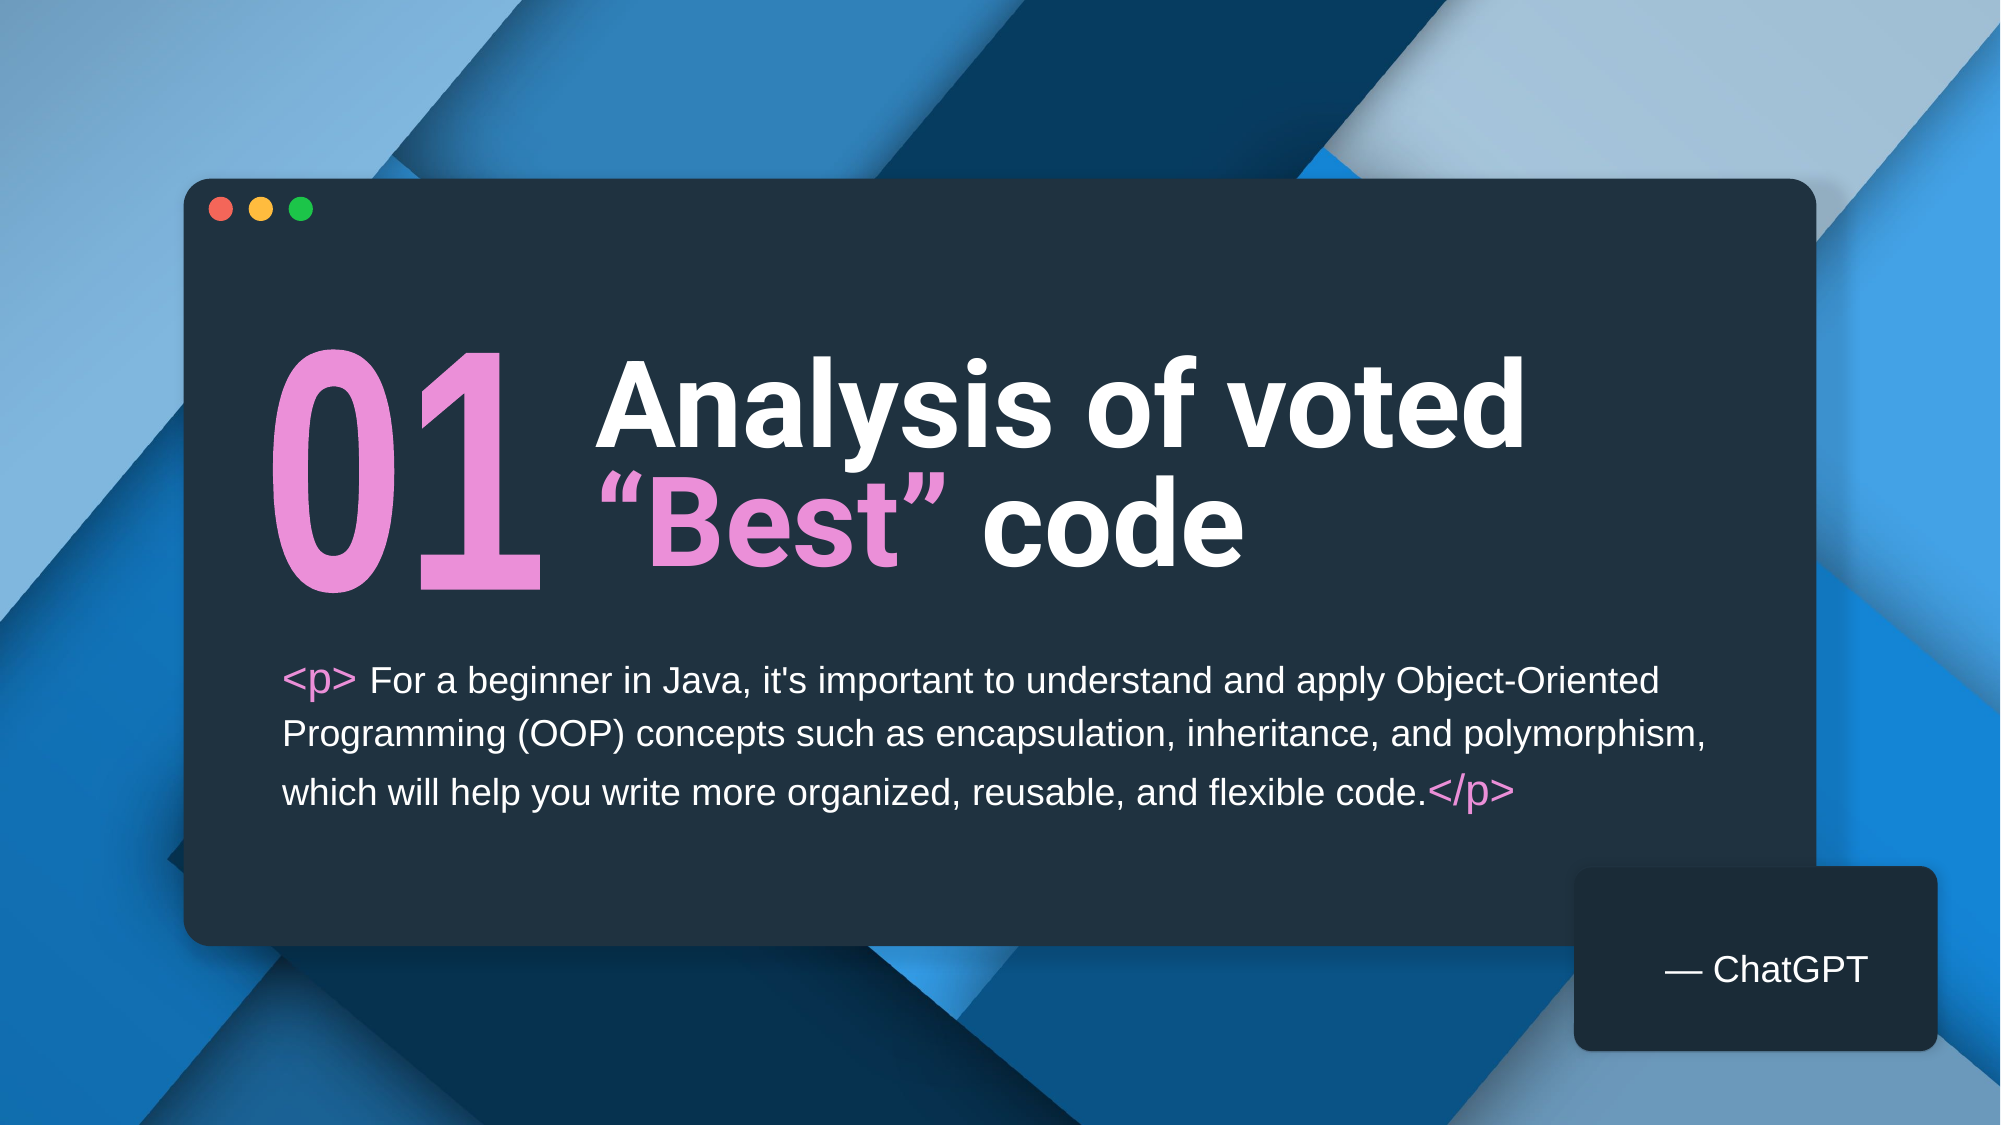

# Analysis of voted “Best” code
01
<p> For a beginner in Java, it's important to understand and apply Object-Oriented Programming (OOP) concepts such as encapsulation, inheritance, and polymorphism, which will help you write more organized, reusable, and flexible code.</p>
― ChatGPT